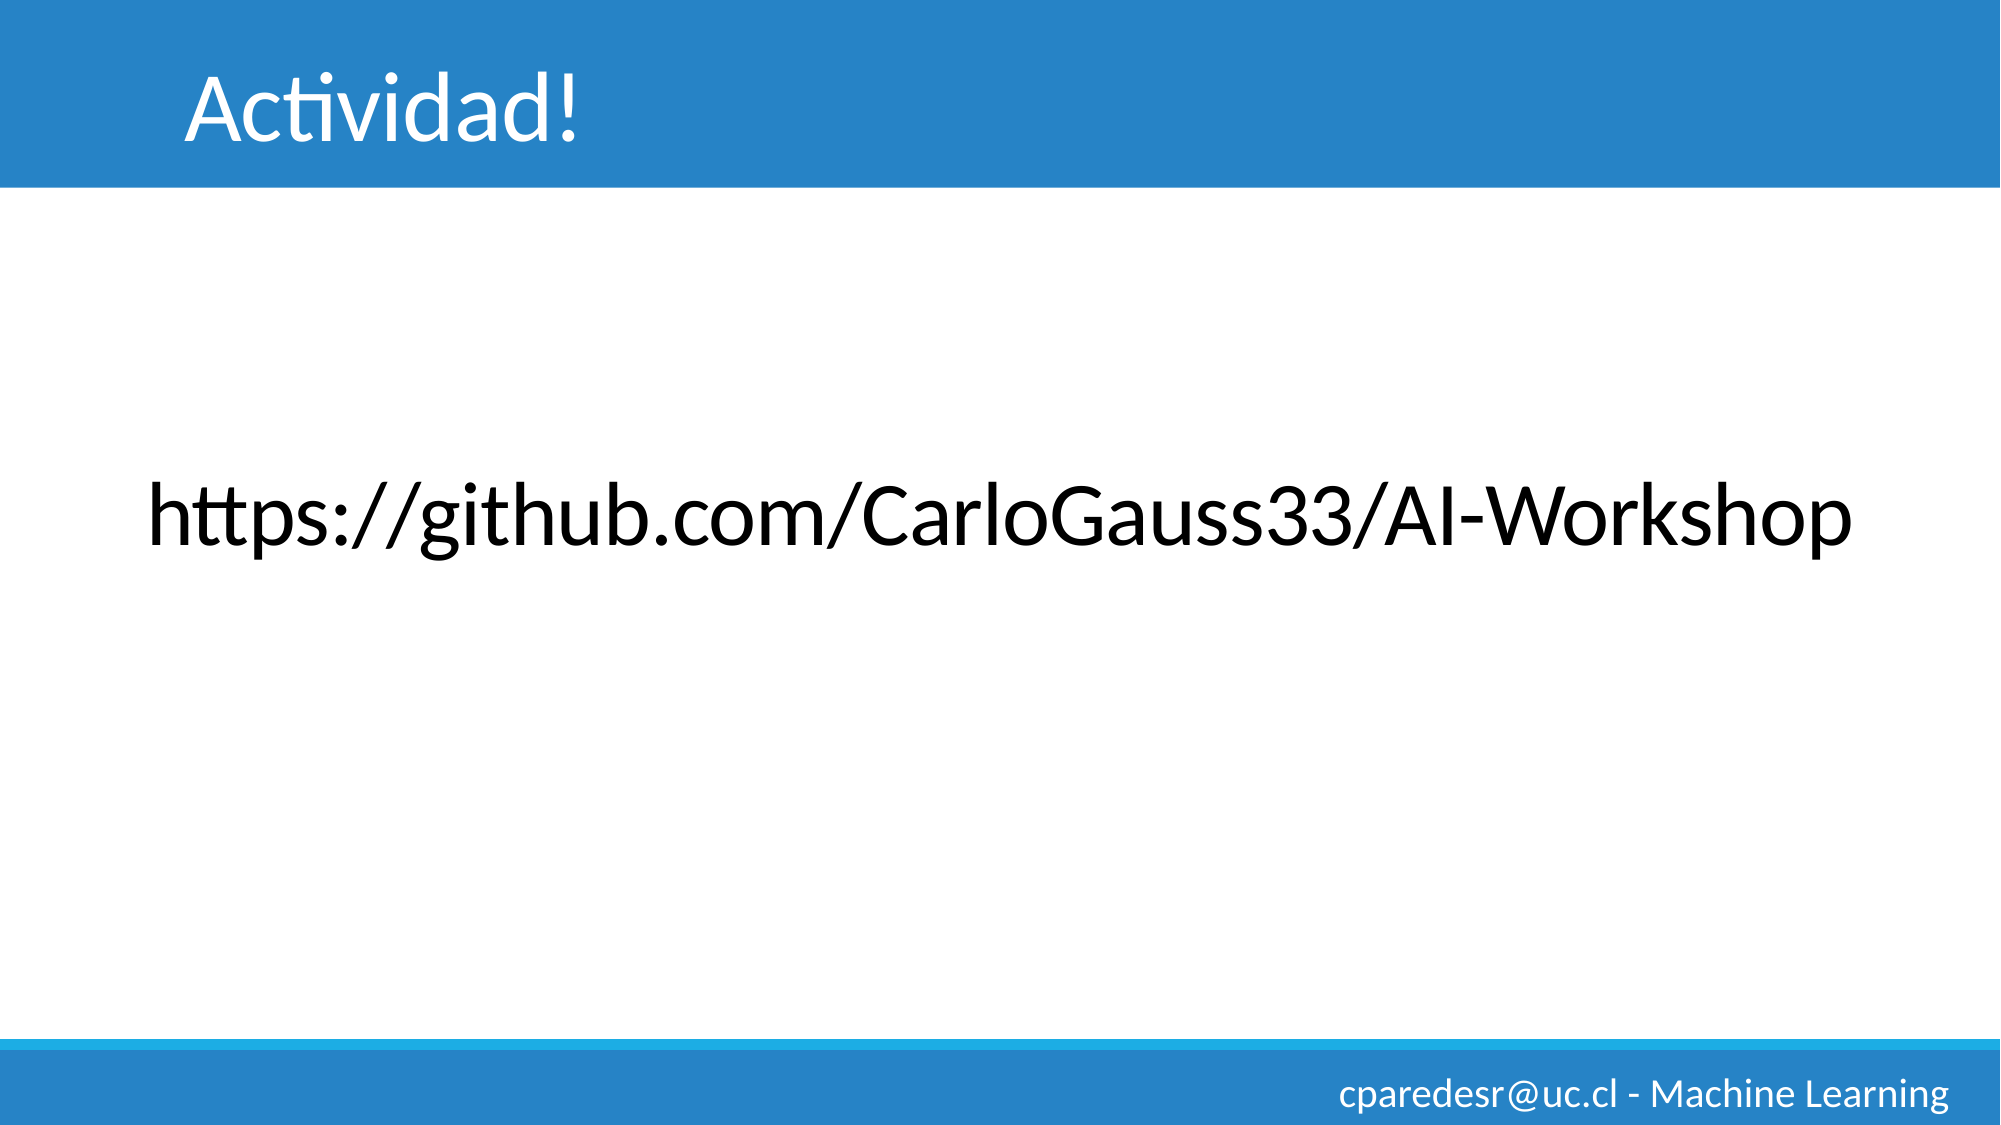

Actividad!
# https://github.com/CarloGauss33/AI-Workshop
cparedesr@uc.cl - Machine Learning